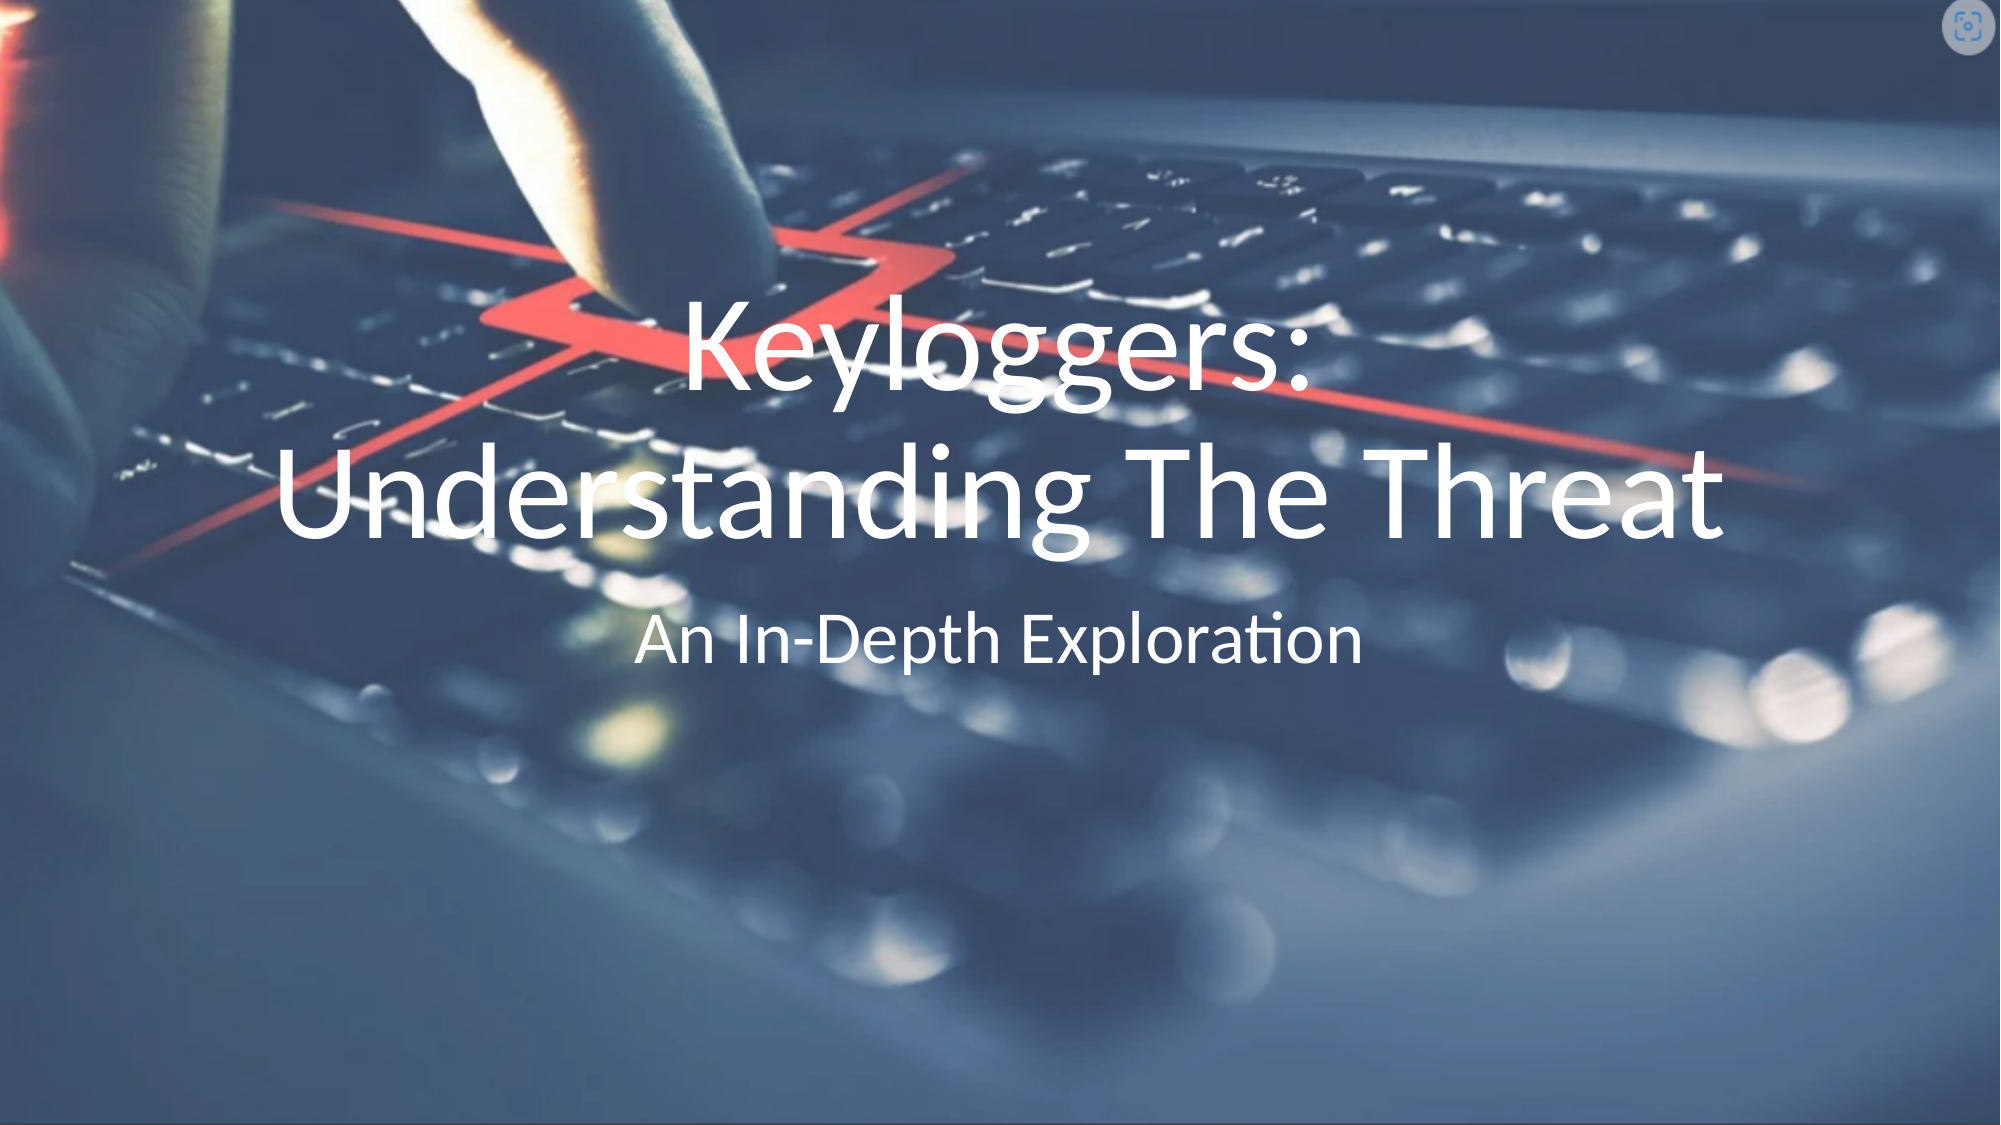

# Keyloggers: Understanding The Threat
An In-Depth Exploration